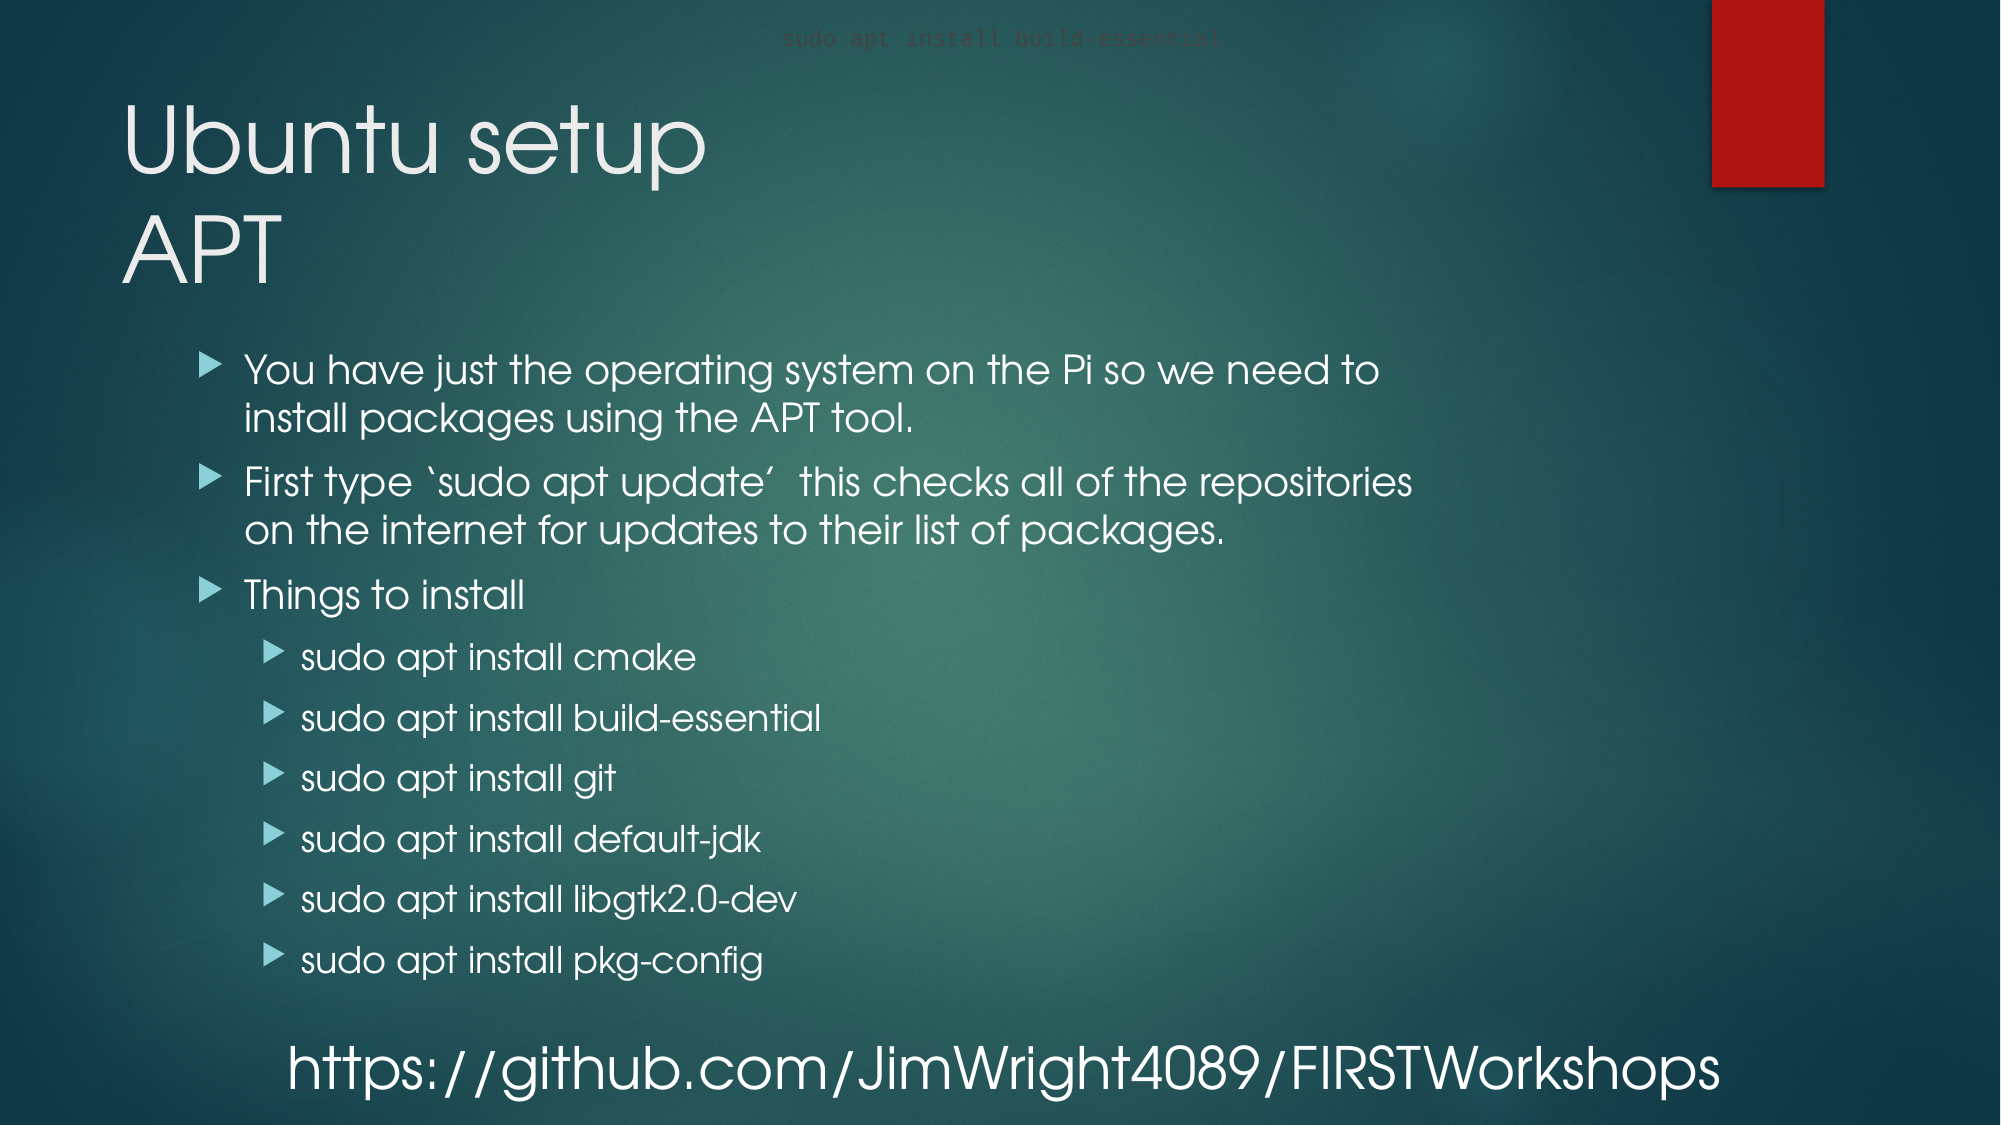

sudo apt install build-essential
# Ubuntu setup APT
You have just the operating system on the Pi so we need to install packages using the APT tool.
First type ‘sudo apt update’  this checks all of the repositories on the internet for updates to their list of packages.
Things to install
sudo apt install cmake
sudo apt install build-essential
sudo apt install git
sudo apt install default-jdk
sudo apt install libgtk2.0-dev
sudo apt install pkg-config

https://github.com/JimWright4089/FIRSTWorkshops